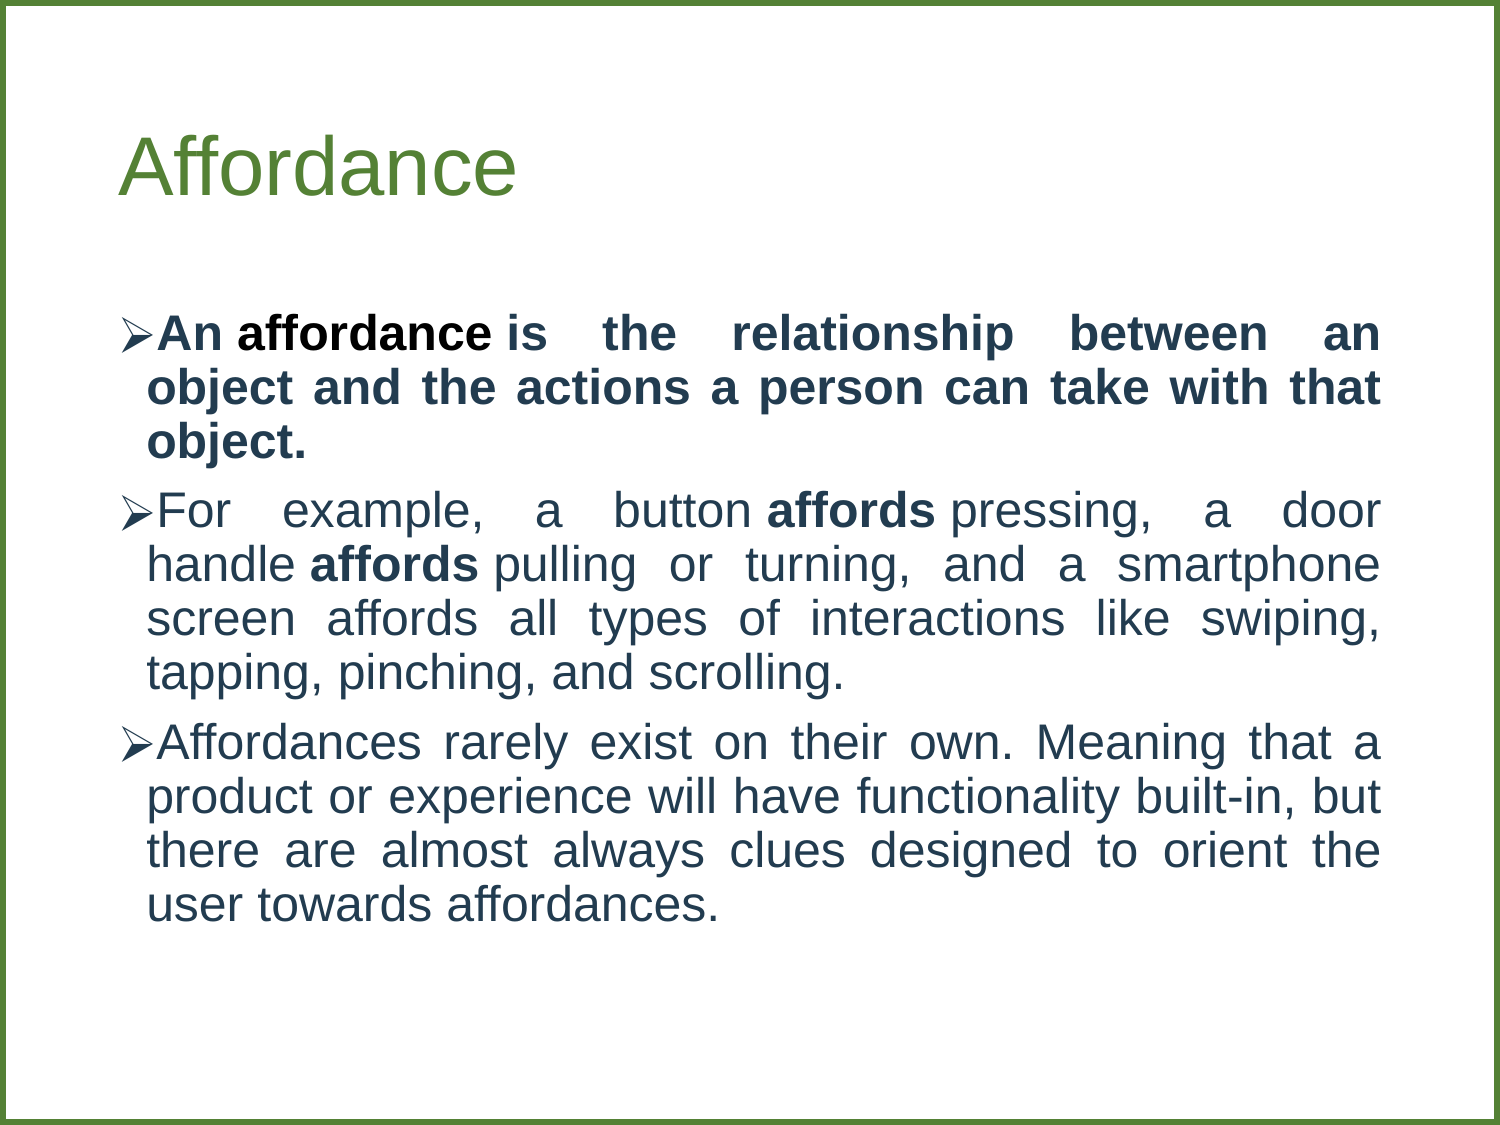

# Affordance
An affordance is the relationship between an object and the actions a person can take with that object.
For example, a button affords pressing, a door handle affords pulling or turning, and a smartphone screen affords all types of interactions like swiping, tapping, pinching, and scrolling.
Affordances rarely exist on their own. Meaning that a product or experience will have functionality built-in, but there are almost always clues designed to orient the user towards affordances.